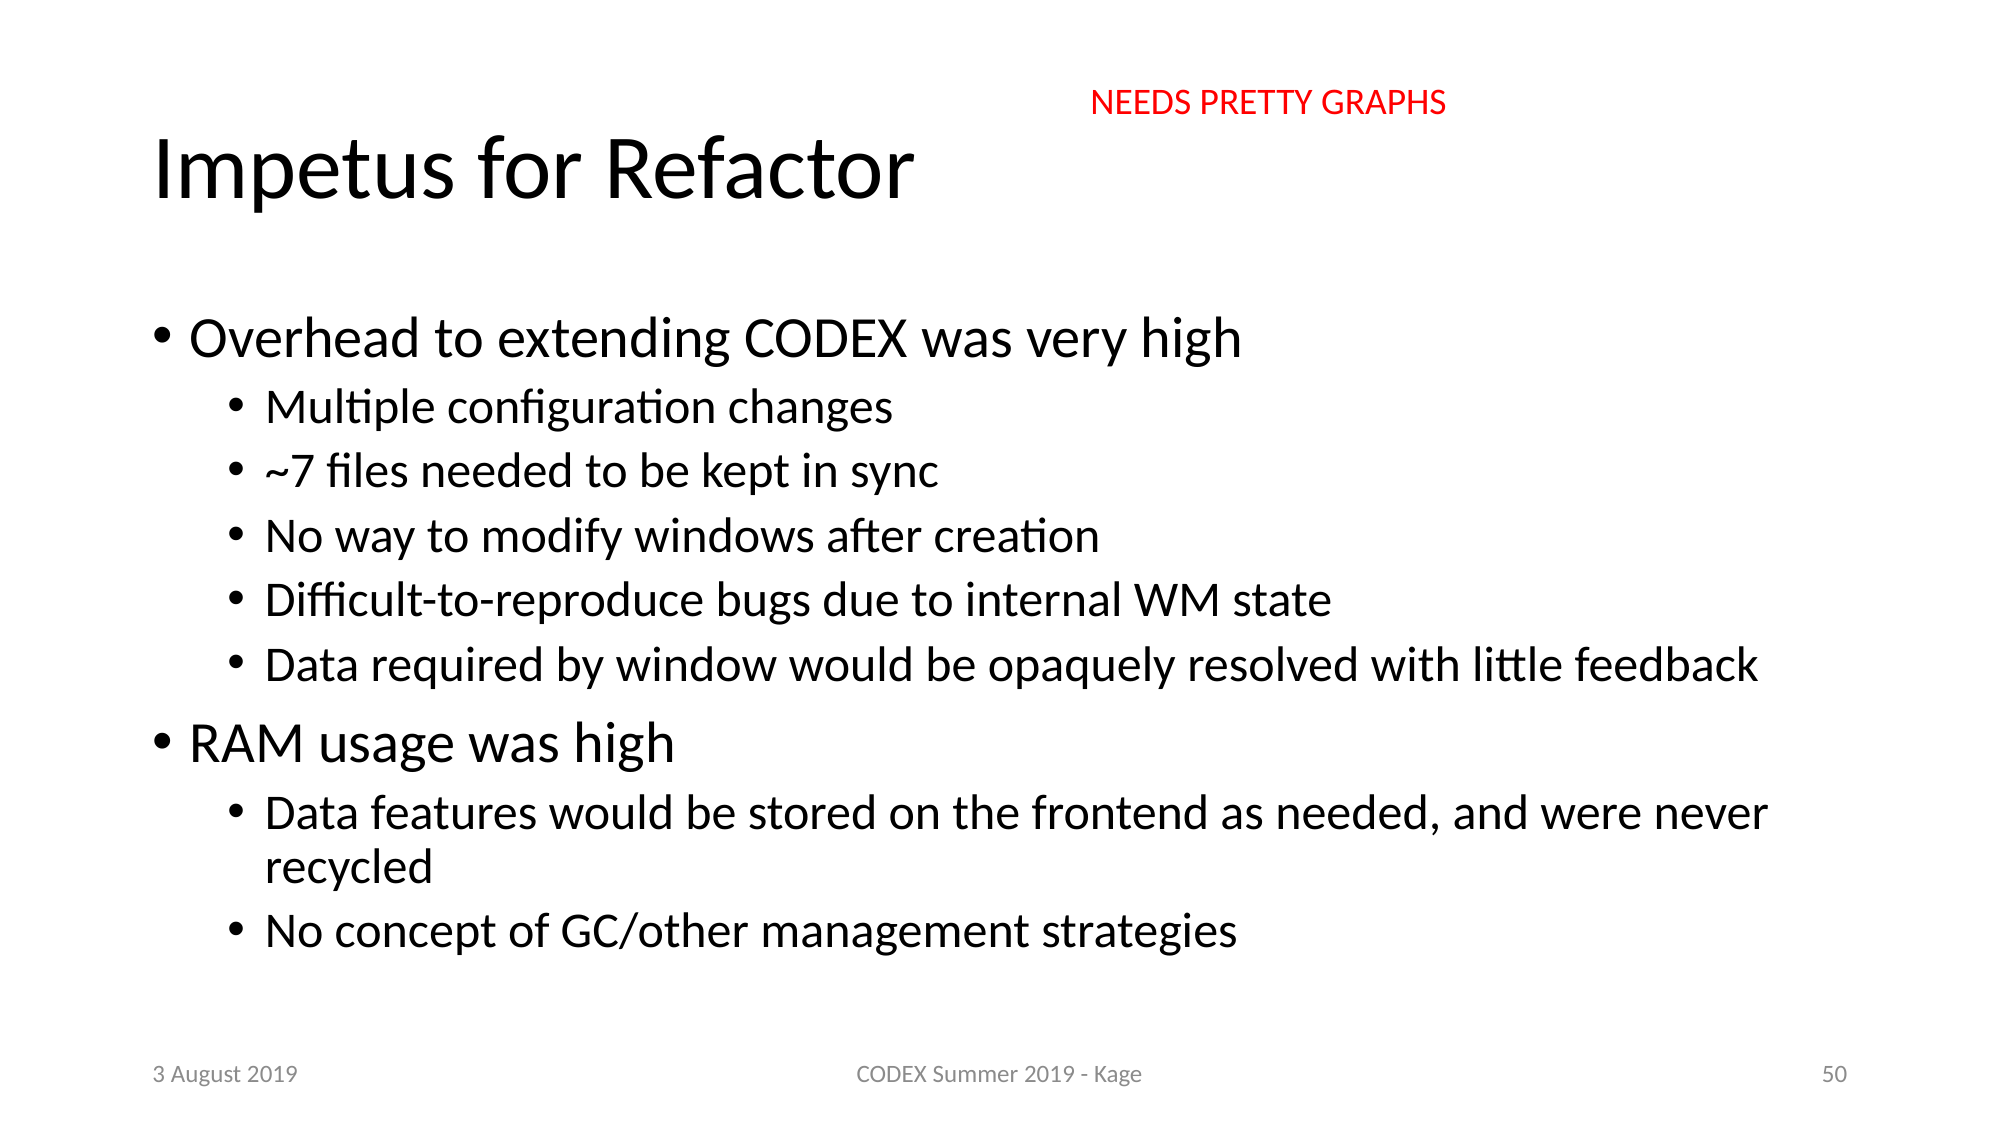

# Impetus for Refactor
NEEDS PRETTY GRAPHS
Overhead to extending CODEX was very high
Multiple configuration changes
~7 files needed to be kept in sync
No way to modify windows after creation
Difficult-to-reproduce bugs due to internal WM state
Data required by window would be opaquely resolved with little feedback
RAM usage was high
Data features would be stored on the frontend as needed, and were never recycled
No concept of GC/other management strategies

3 August 2019
CODEX Summer 2019 - Kage
50